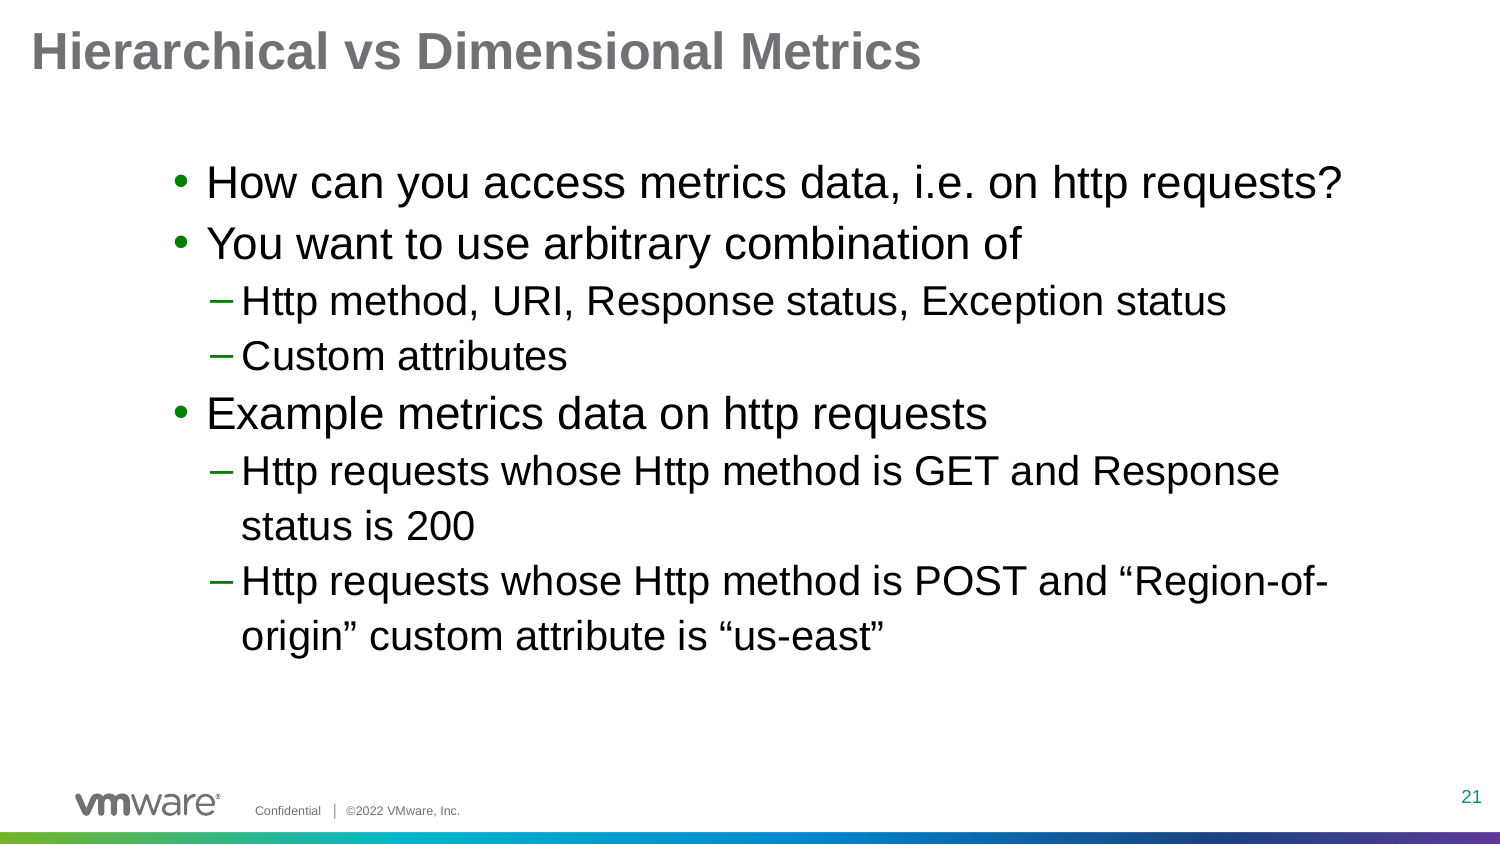

# Hierarchical vs Dimensional Metrics
How can you access metrics data, i.e. on http requests?
You want to use arbitrary combination of
Http method, URI, Response status, Exception status
Custom attributes
Example metrics data on http requests
Http requests whose Http method is GET and Response status is 200
Http requests whose Http method is POST and “Region-of-origin” custom attribute is “us-east”
21